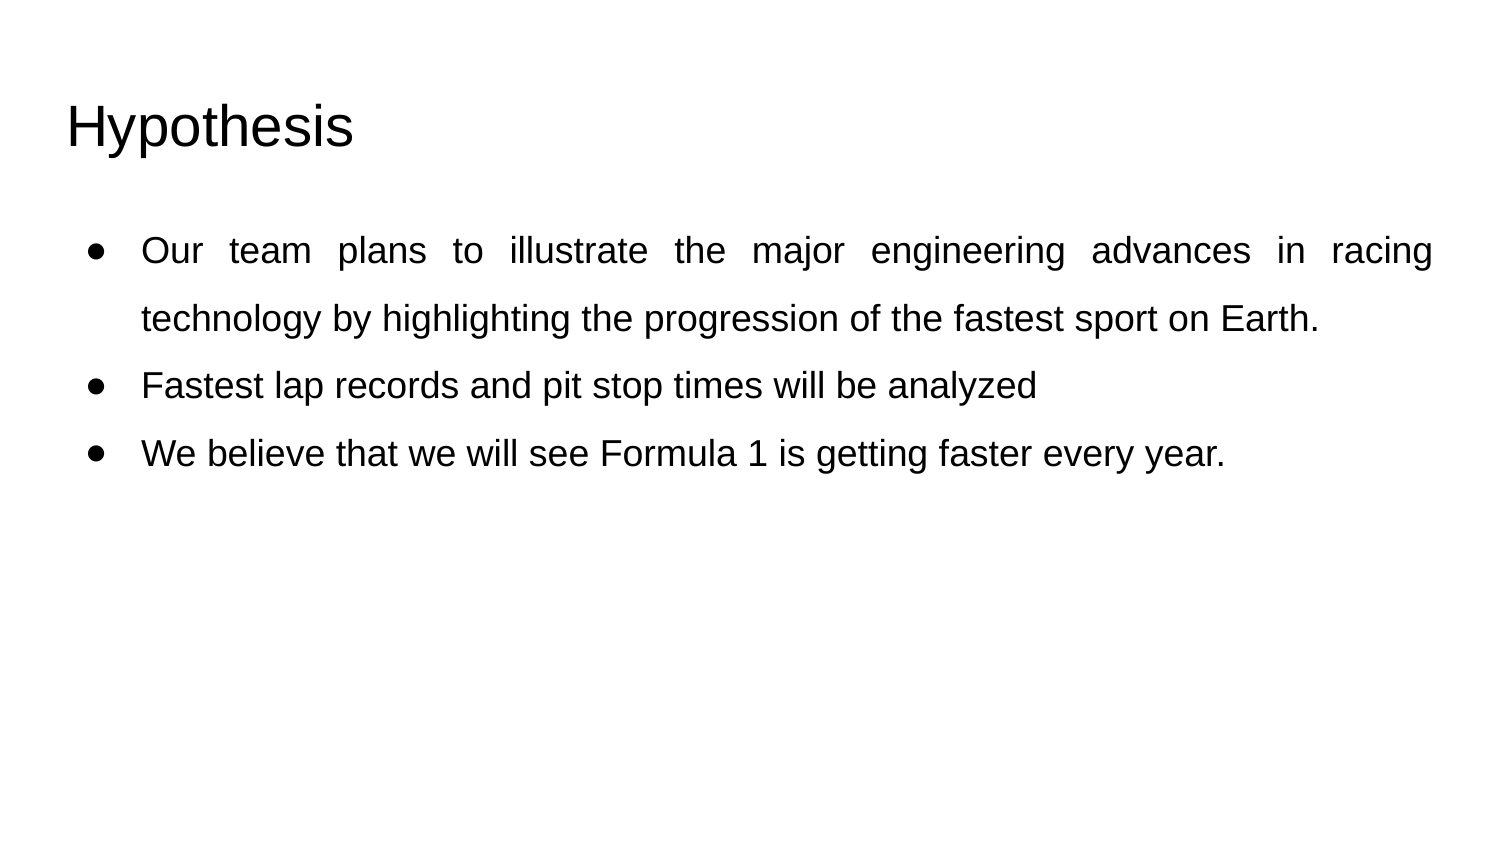

# Hypothesis
Our team plans to illustrate the major engineering advances in racing technology by highlighting the progression of the fastest sport on Earth.
Fastest lap records and pit stop times will be analyzed
We believe that we will see Formula 1 is getting faster every year.